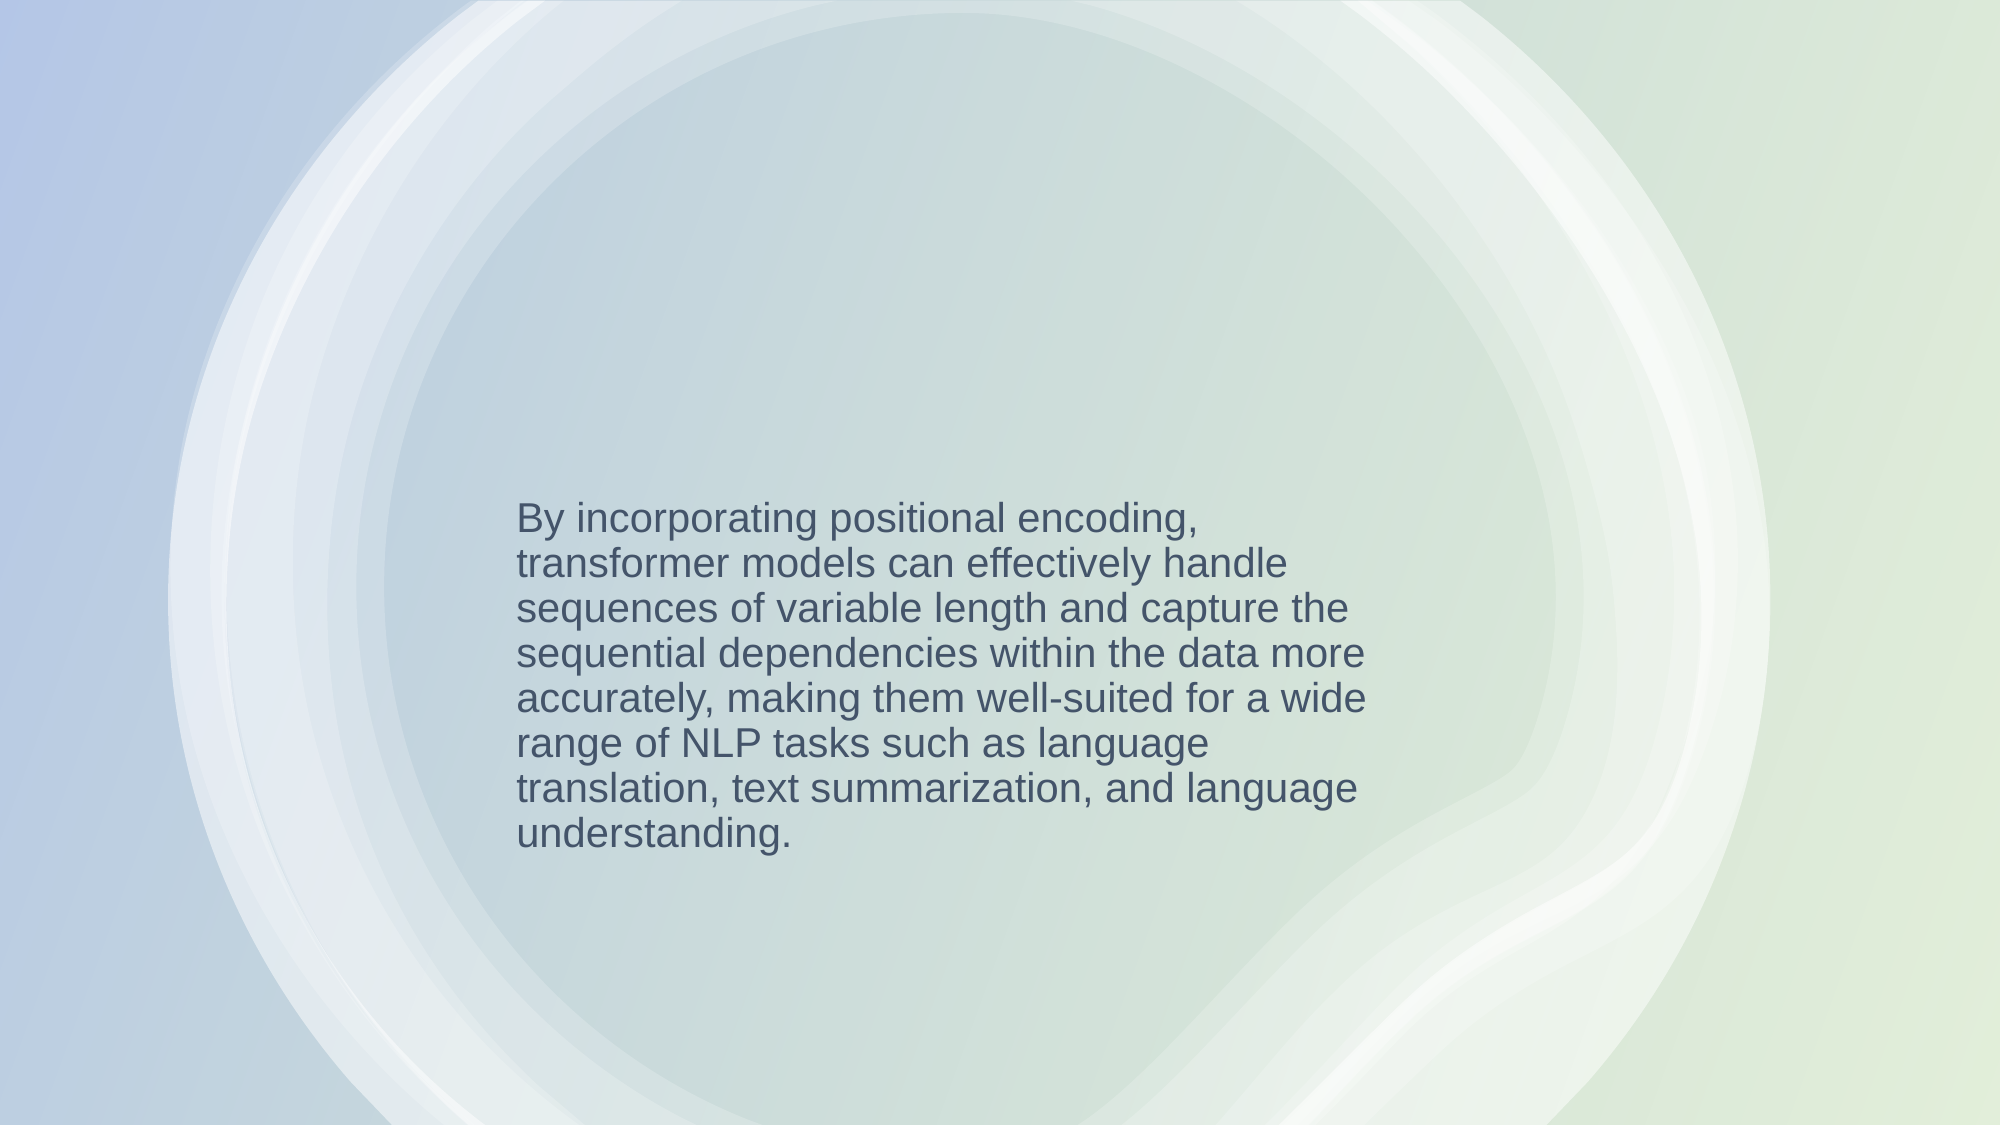

By incorporating positional encoding, transformer models can effectively handle sequences of variable length and capture the sequential dependencies within the data more accurately, making them well-suited for a wide range of NLP tasks such as language translation, text summarization, and language understanding.